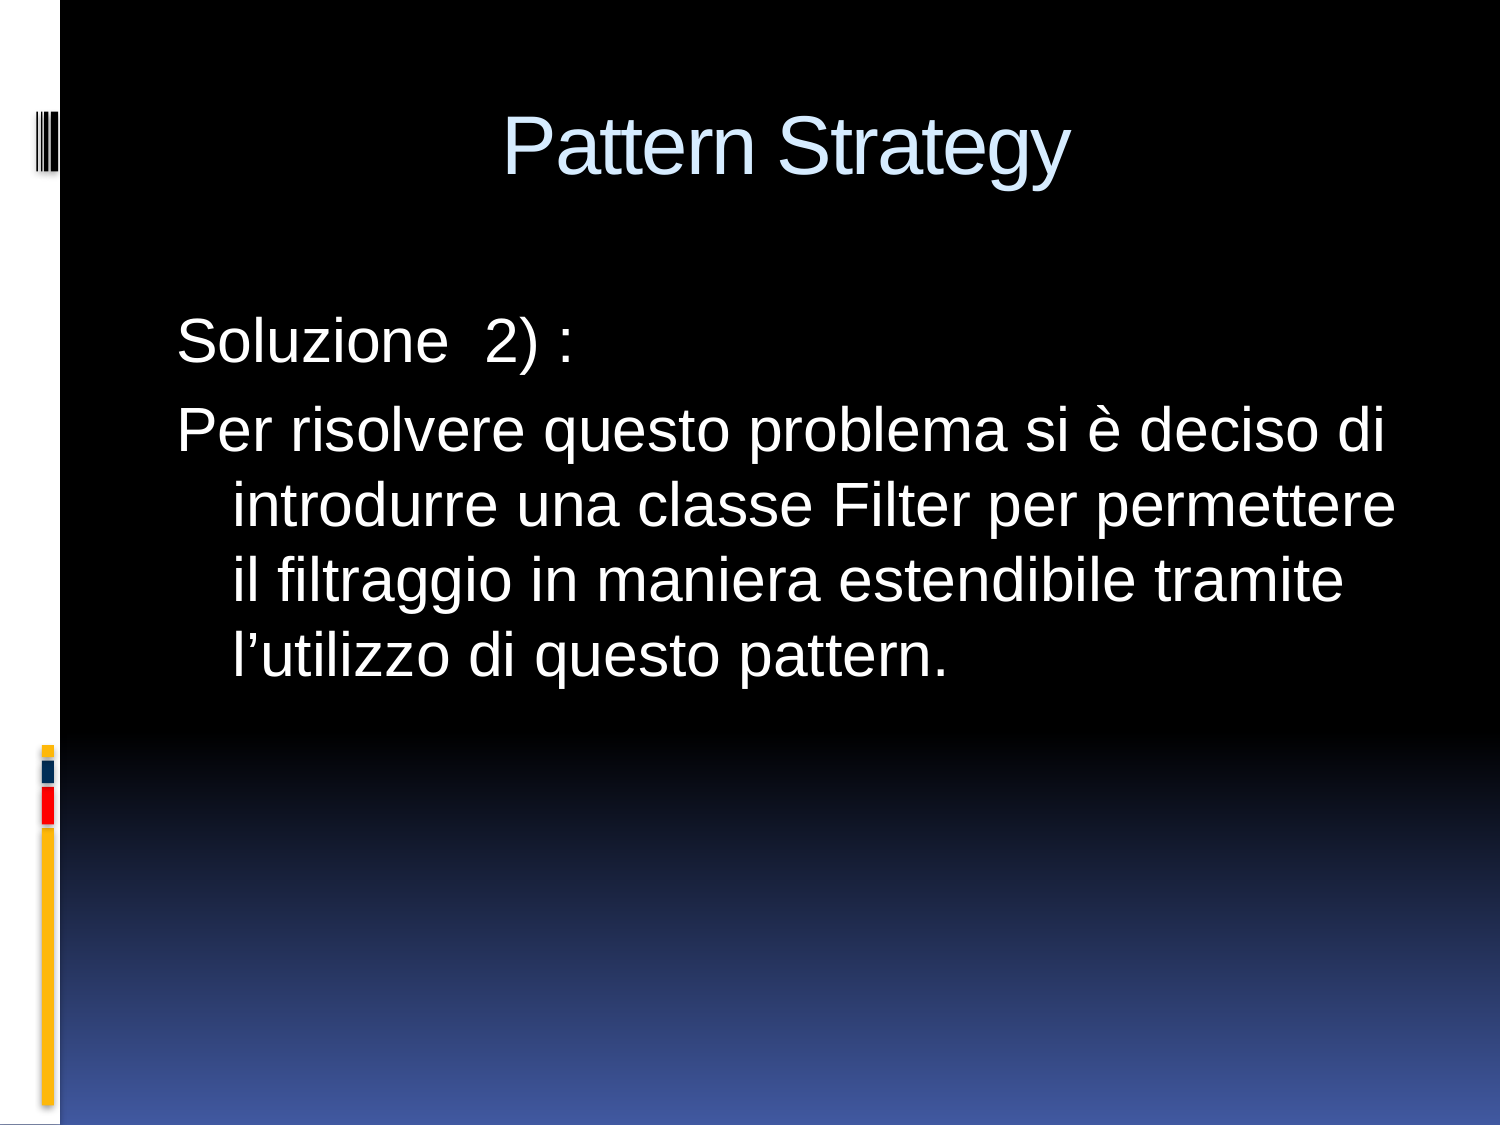

# Pattern Strategy
Soluzione  2) :
Per risolvere questo problema si è deciso di introdurre una classe Filter per permettere il filtraggio in maniera estendibile tramite l’utilizzo di questo pattern.